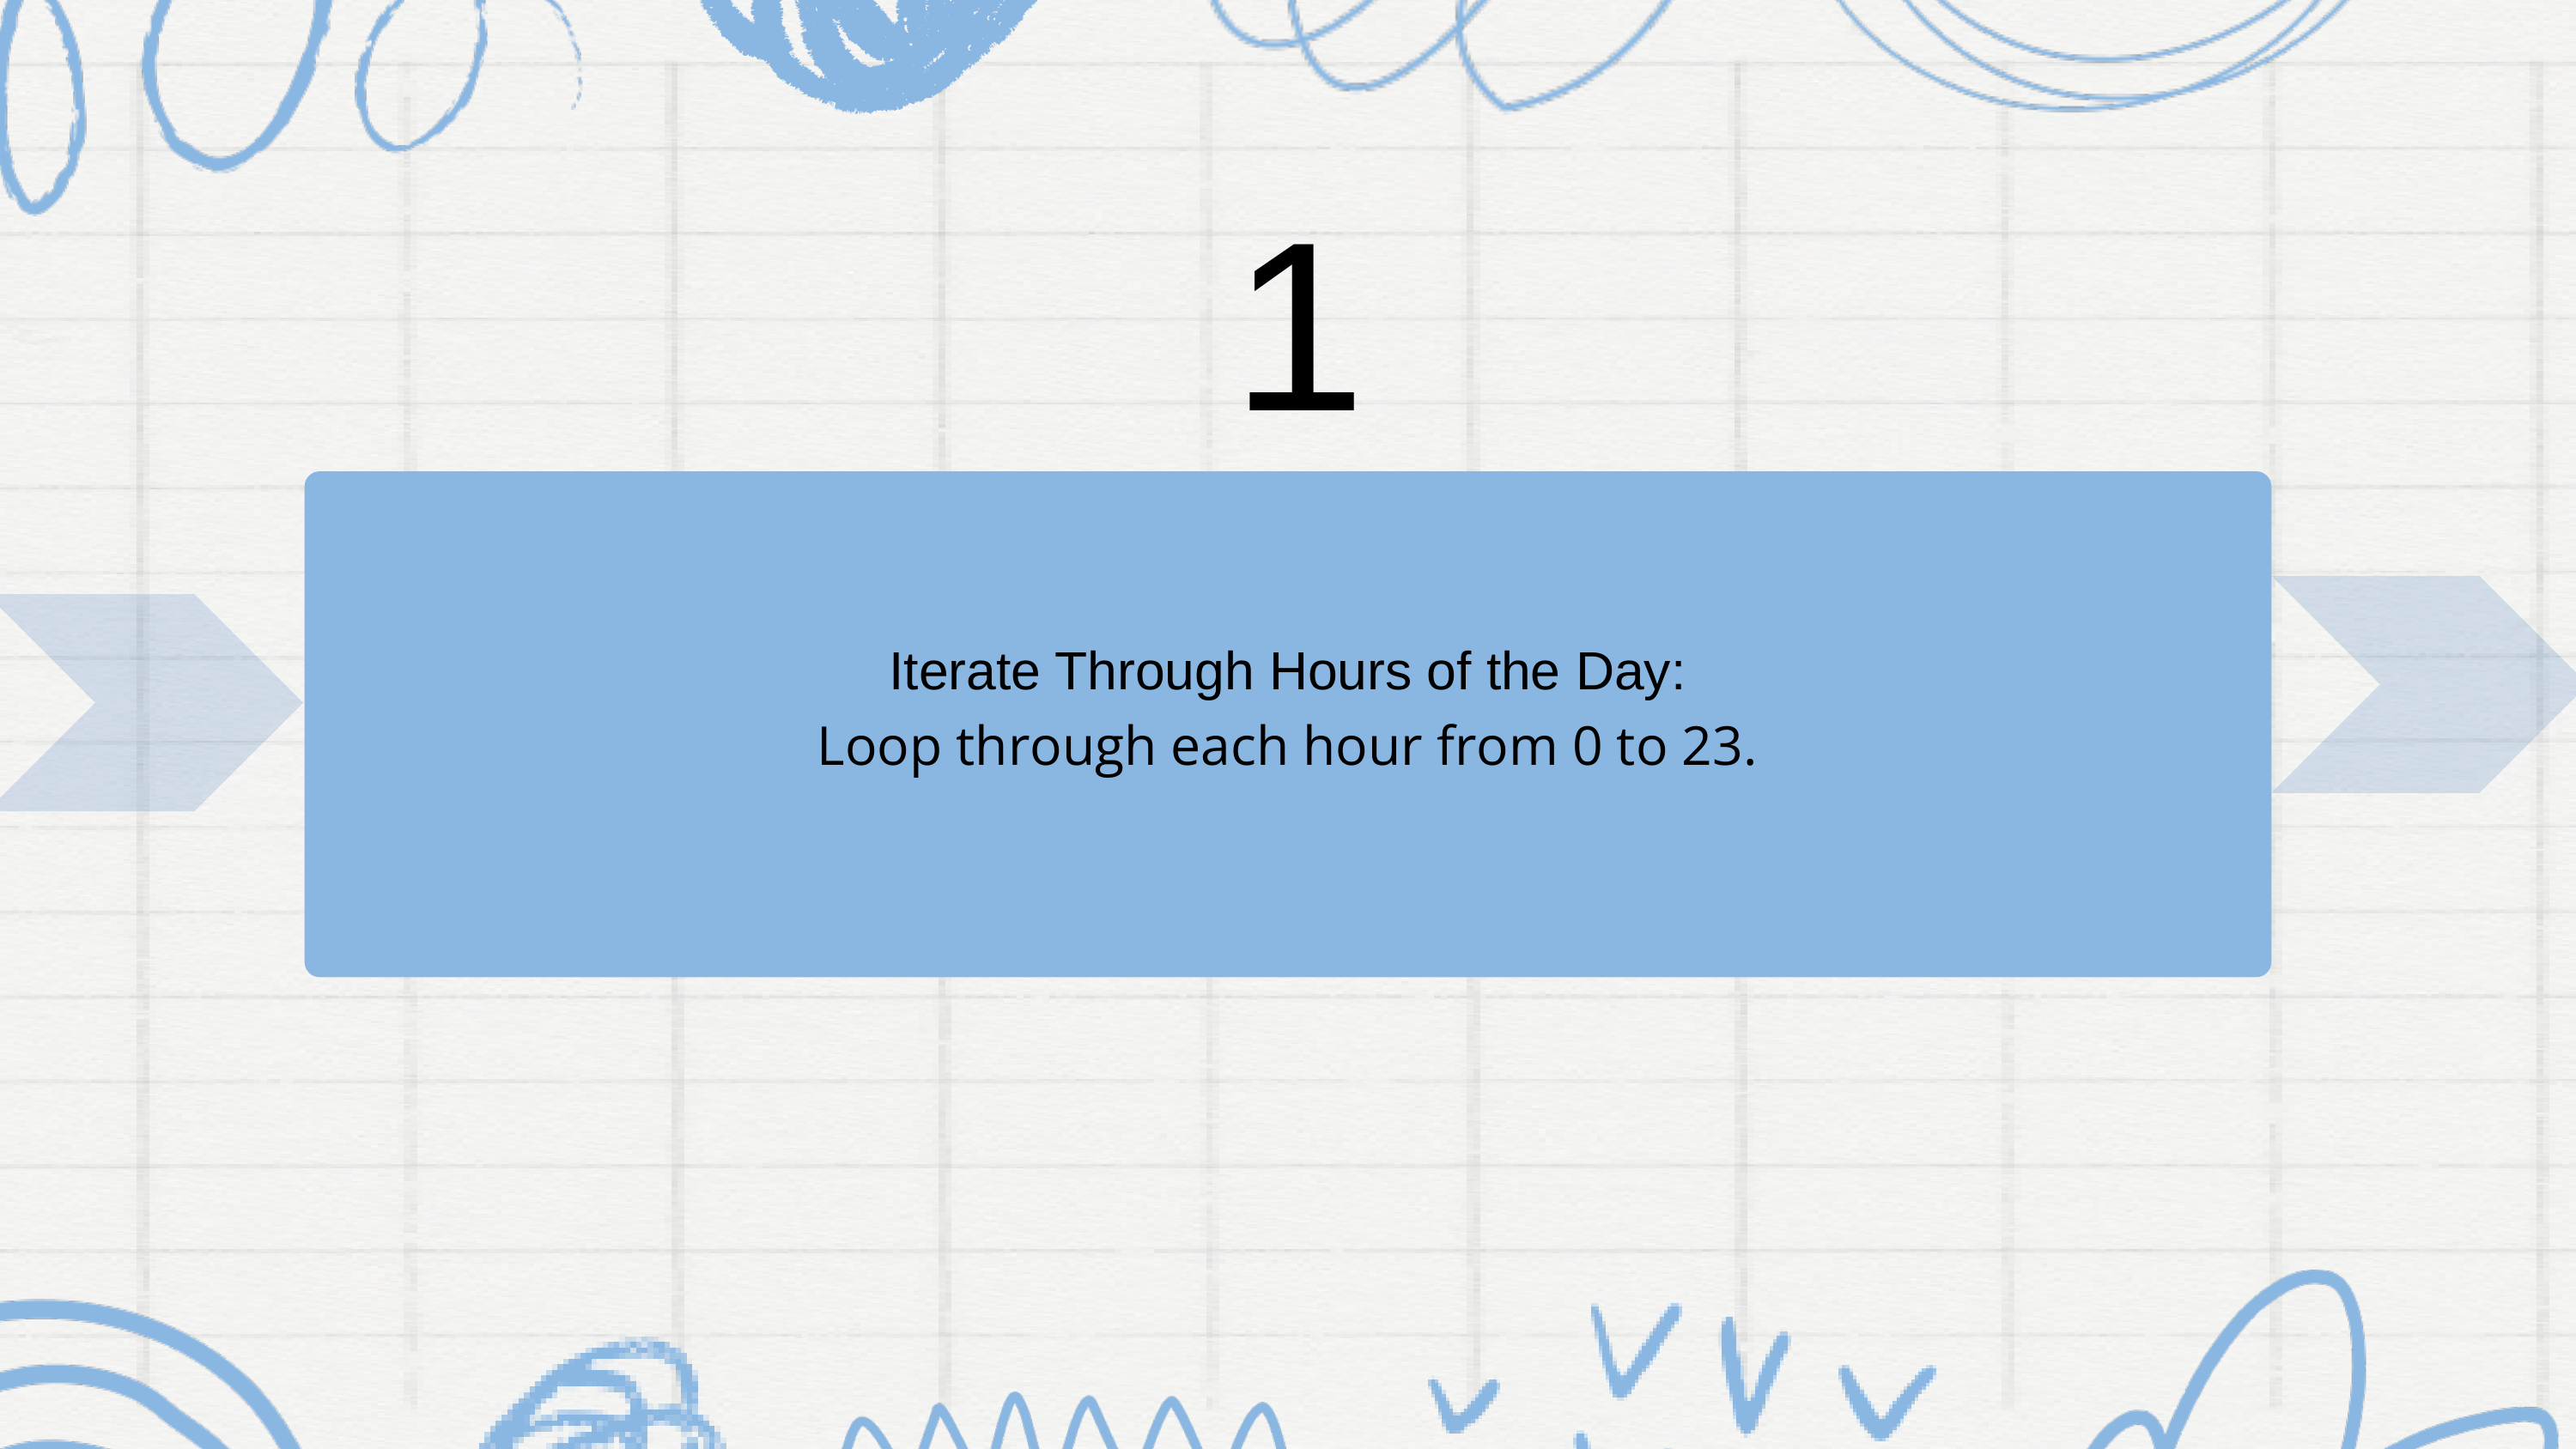

1

Iterate Through Hours of the Day:
Loop through each hour from 0 to 23.